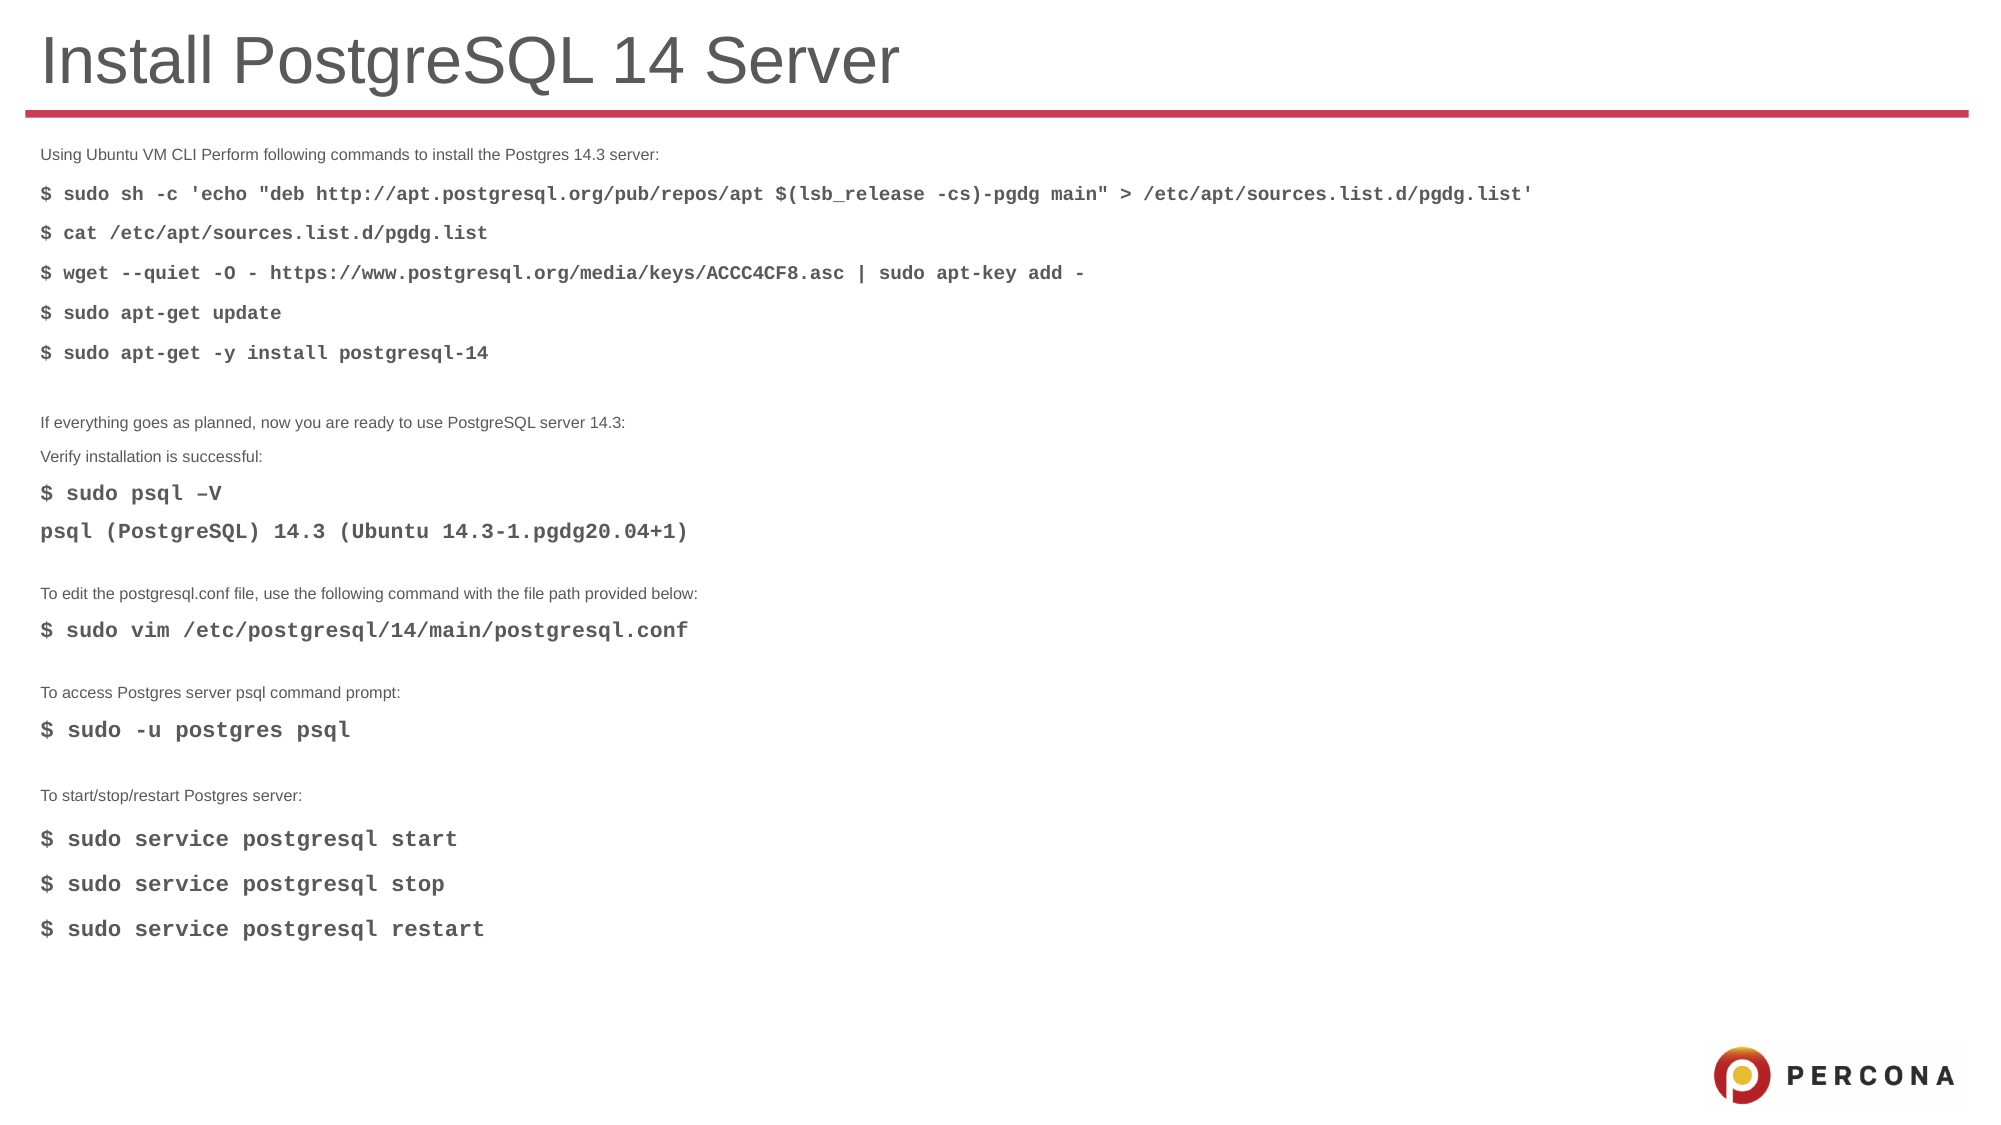

# Install PostgreSQL 14 Server
Using Ubuntu VM CLI Perform following commands to install the Postgres 14.3 server:
$ sudo sh -c 'echo "deb http://apt.postgresql.org/pub/repos/apt $(lsb_release -cs)-pgdg main" > /etc/apt/sources.list.d/pgdg.list'
$ cat /etc/apt/sources.list.d/pgdg.list
$ wget --quiet -O - https://www.postgresql.org/media/keys/ACCC4CF8.asc | sudo apt-key add -
$ sudo apt-get update
$ sudo apt-get -y install postgresql-14

If everything goes as planned, now you are ready to use PostgreSQL server 14.3:
Verify installation is successful:
$ sudo psql –V
psql (PostgreSQL) 14.3 (Ubuntu 14.3-1.pgdg20.04+1)
To edit the postgresql.conf file, use the following command with the file path provided below:
$ sudo vim /etc/postgresql/14/main/postgresql.conf
To access Postgres server psql command prompt:
$ sudo -u postgres psql
To start/stop/restart Postgres server:
$ sudo service postgresql start
$ sudo service postgresql stop
$ sudo service postgresql restart